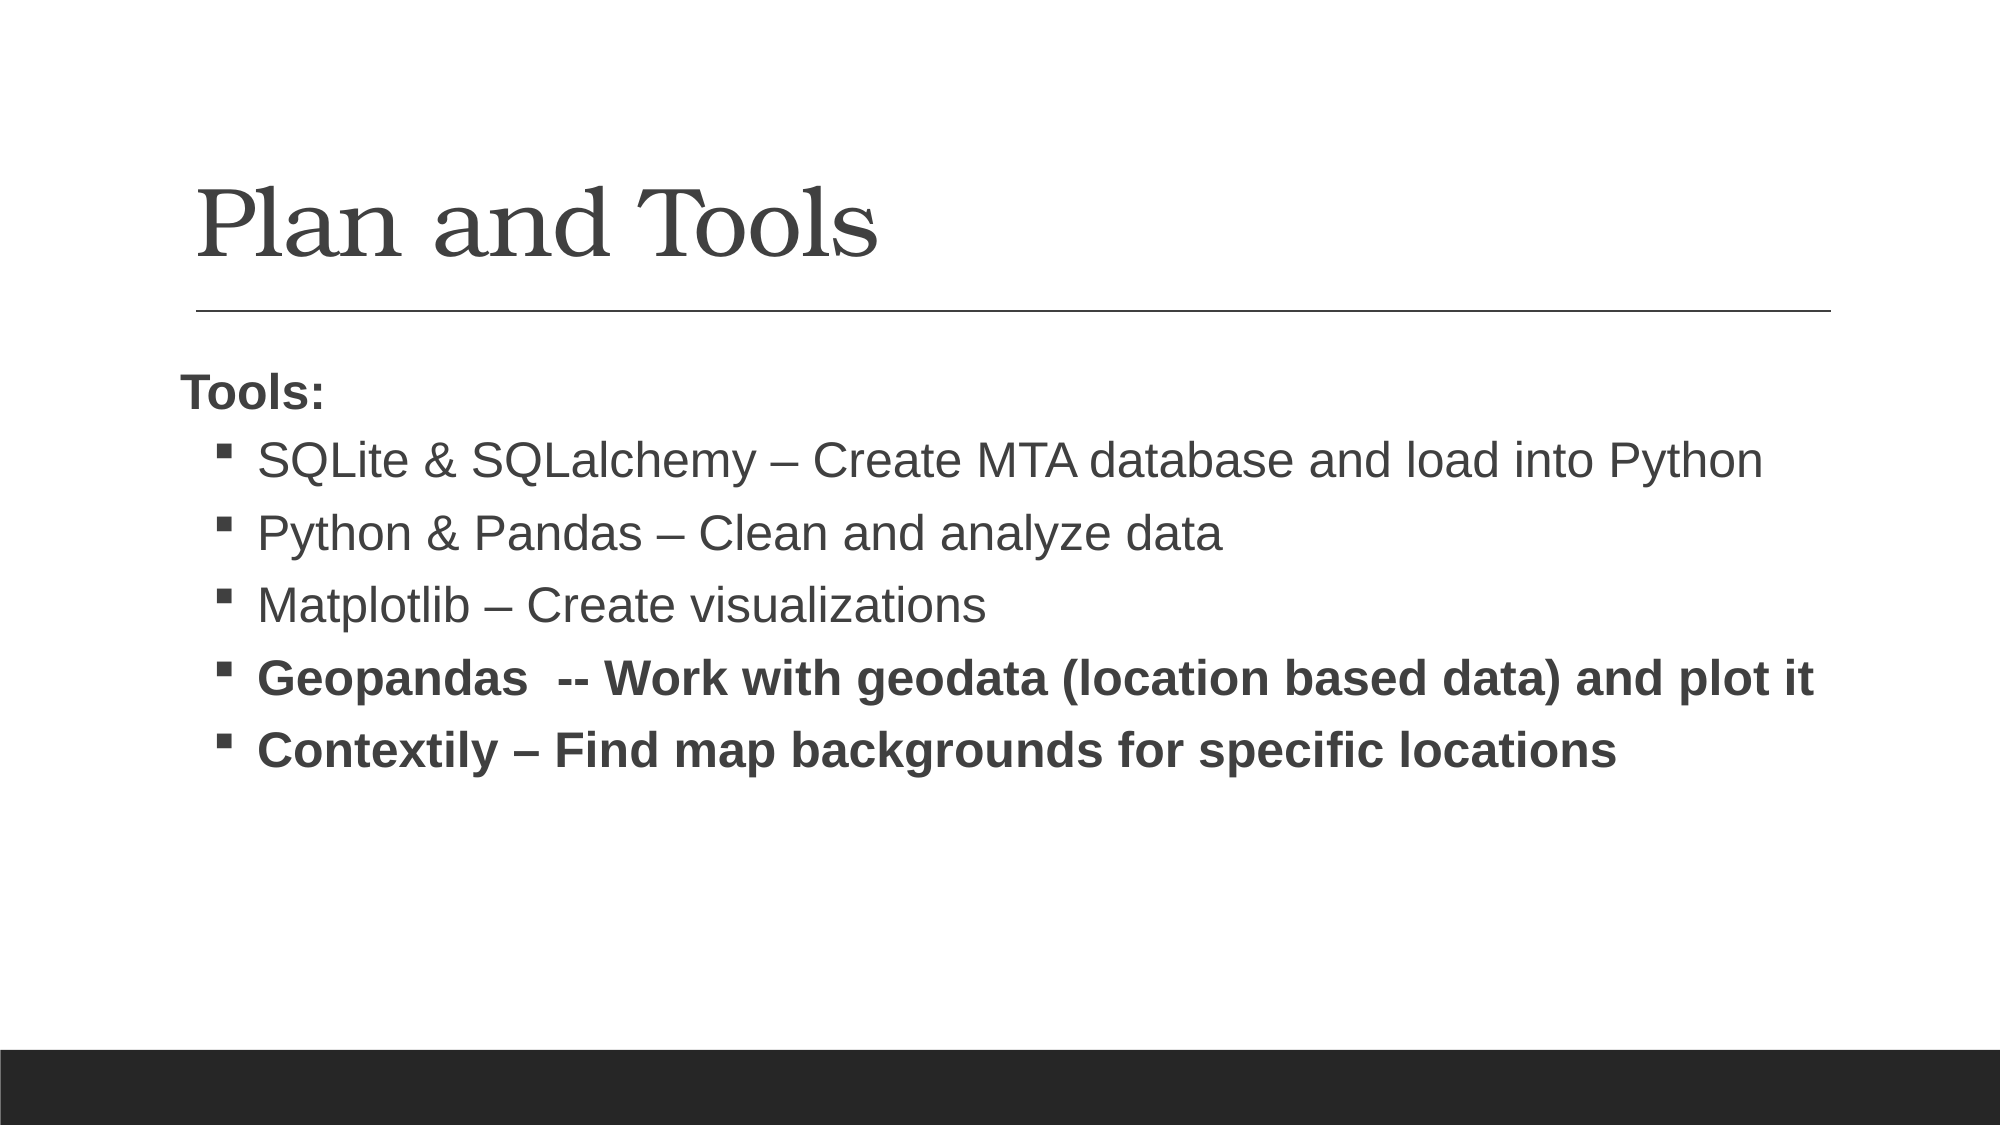

# Plan and Tools
Tools:
 SQLite & SQLalchemy – Create MTA database and load into Python
 Python & Pandas – Clean and analyze data
 Matplotlib – Create visualizations
 Geopandas  -- Work with geodata (location based data) and plot it
 Contextily – Find map backgrounds for specific locations